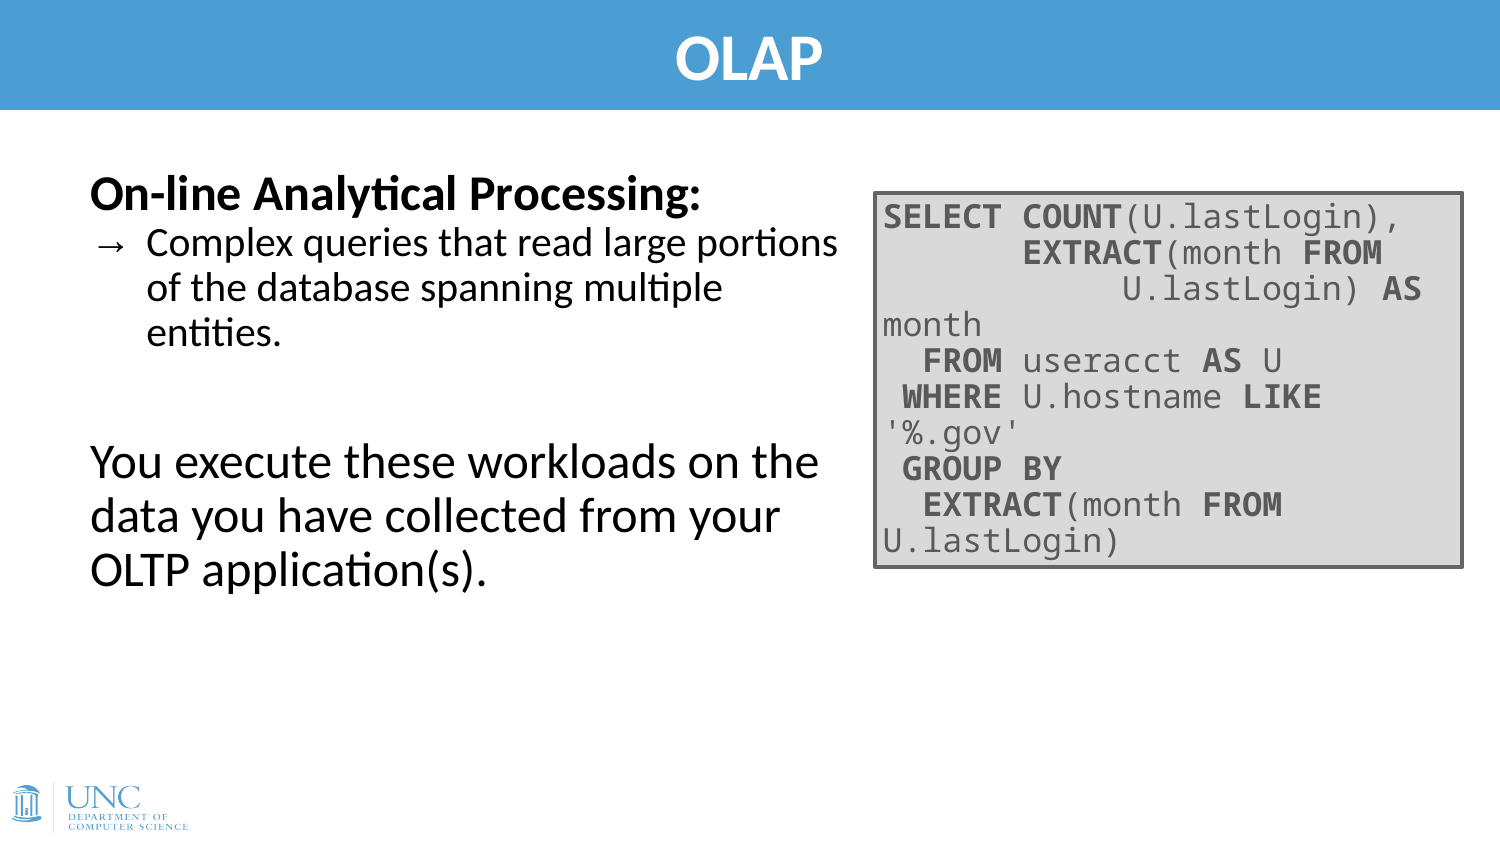

# OLAP
10
On-line Analytical Processing:
Complex queries that read large portions of the database spanning multiple entities.

You execute these workloads on the data you have collected from your OLTP application(s).
SELECT COUNT(U.lastLogin),
       EXTRACT(month FROM
            U.lastLogin) AS month
  FROM useracct AS U
 WHERE U.hostname LIKE '%.gov'
 GROUP BY
  EXTRACT(month FROM U.lastLogin)